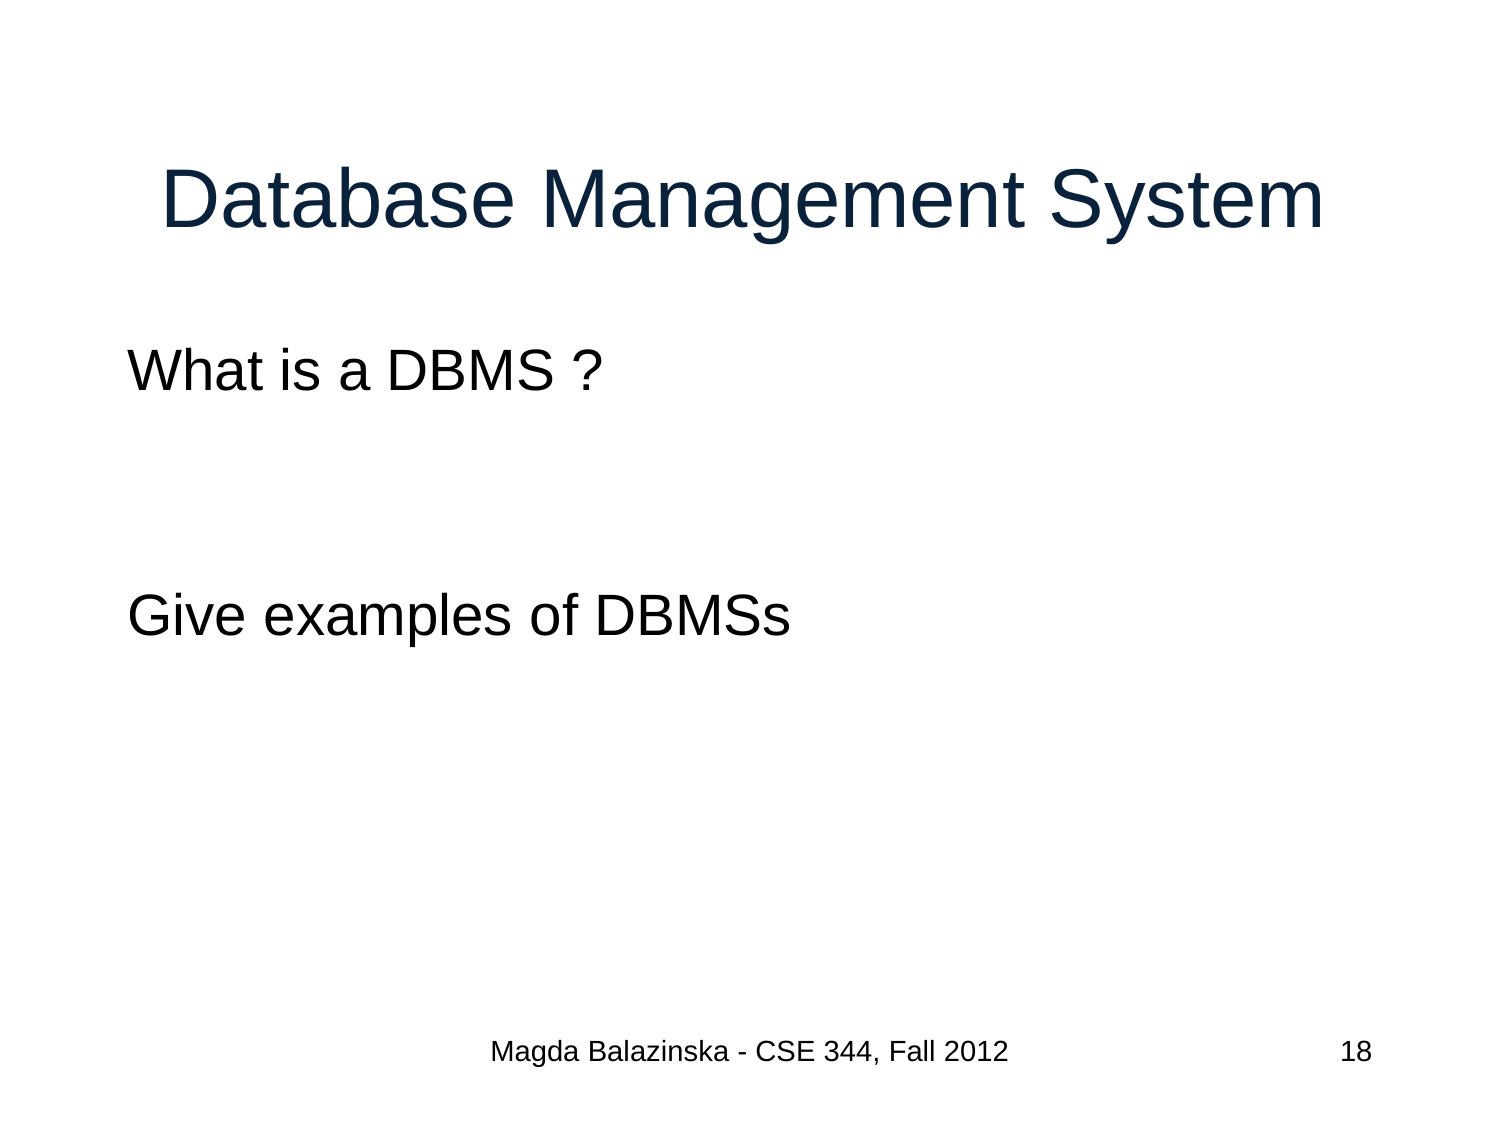

# Database Management System
What is a DBMS ?

Give examples of DBMSs
Magda Balazinska - CSE 344, Fall 2012
18